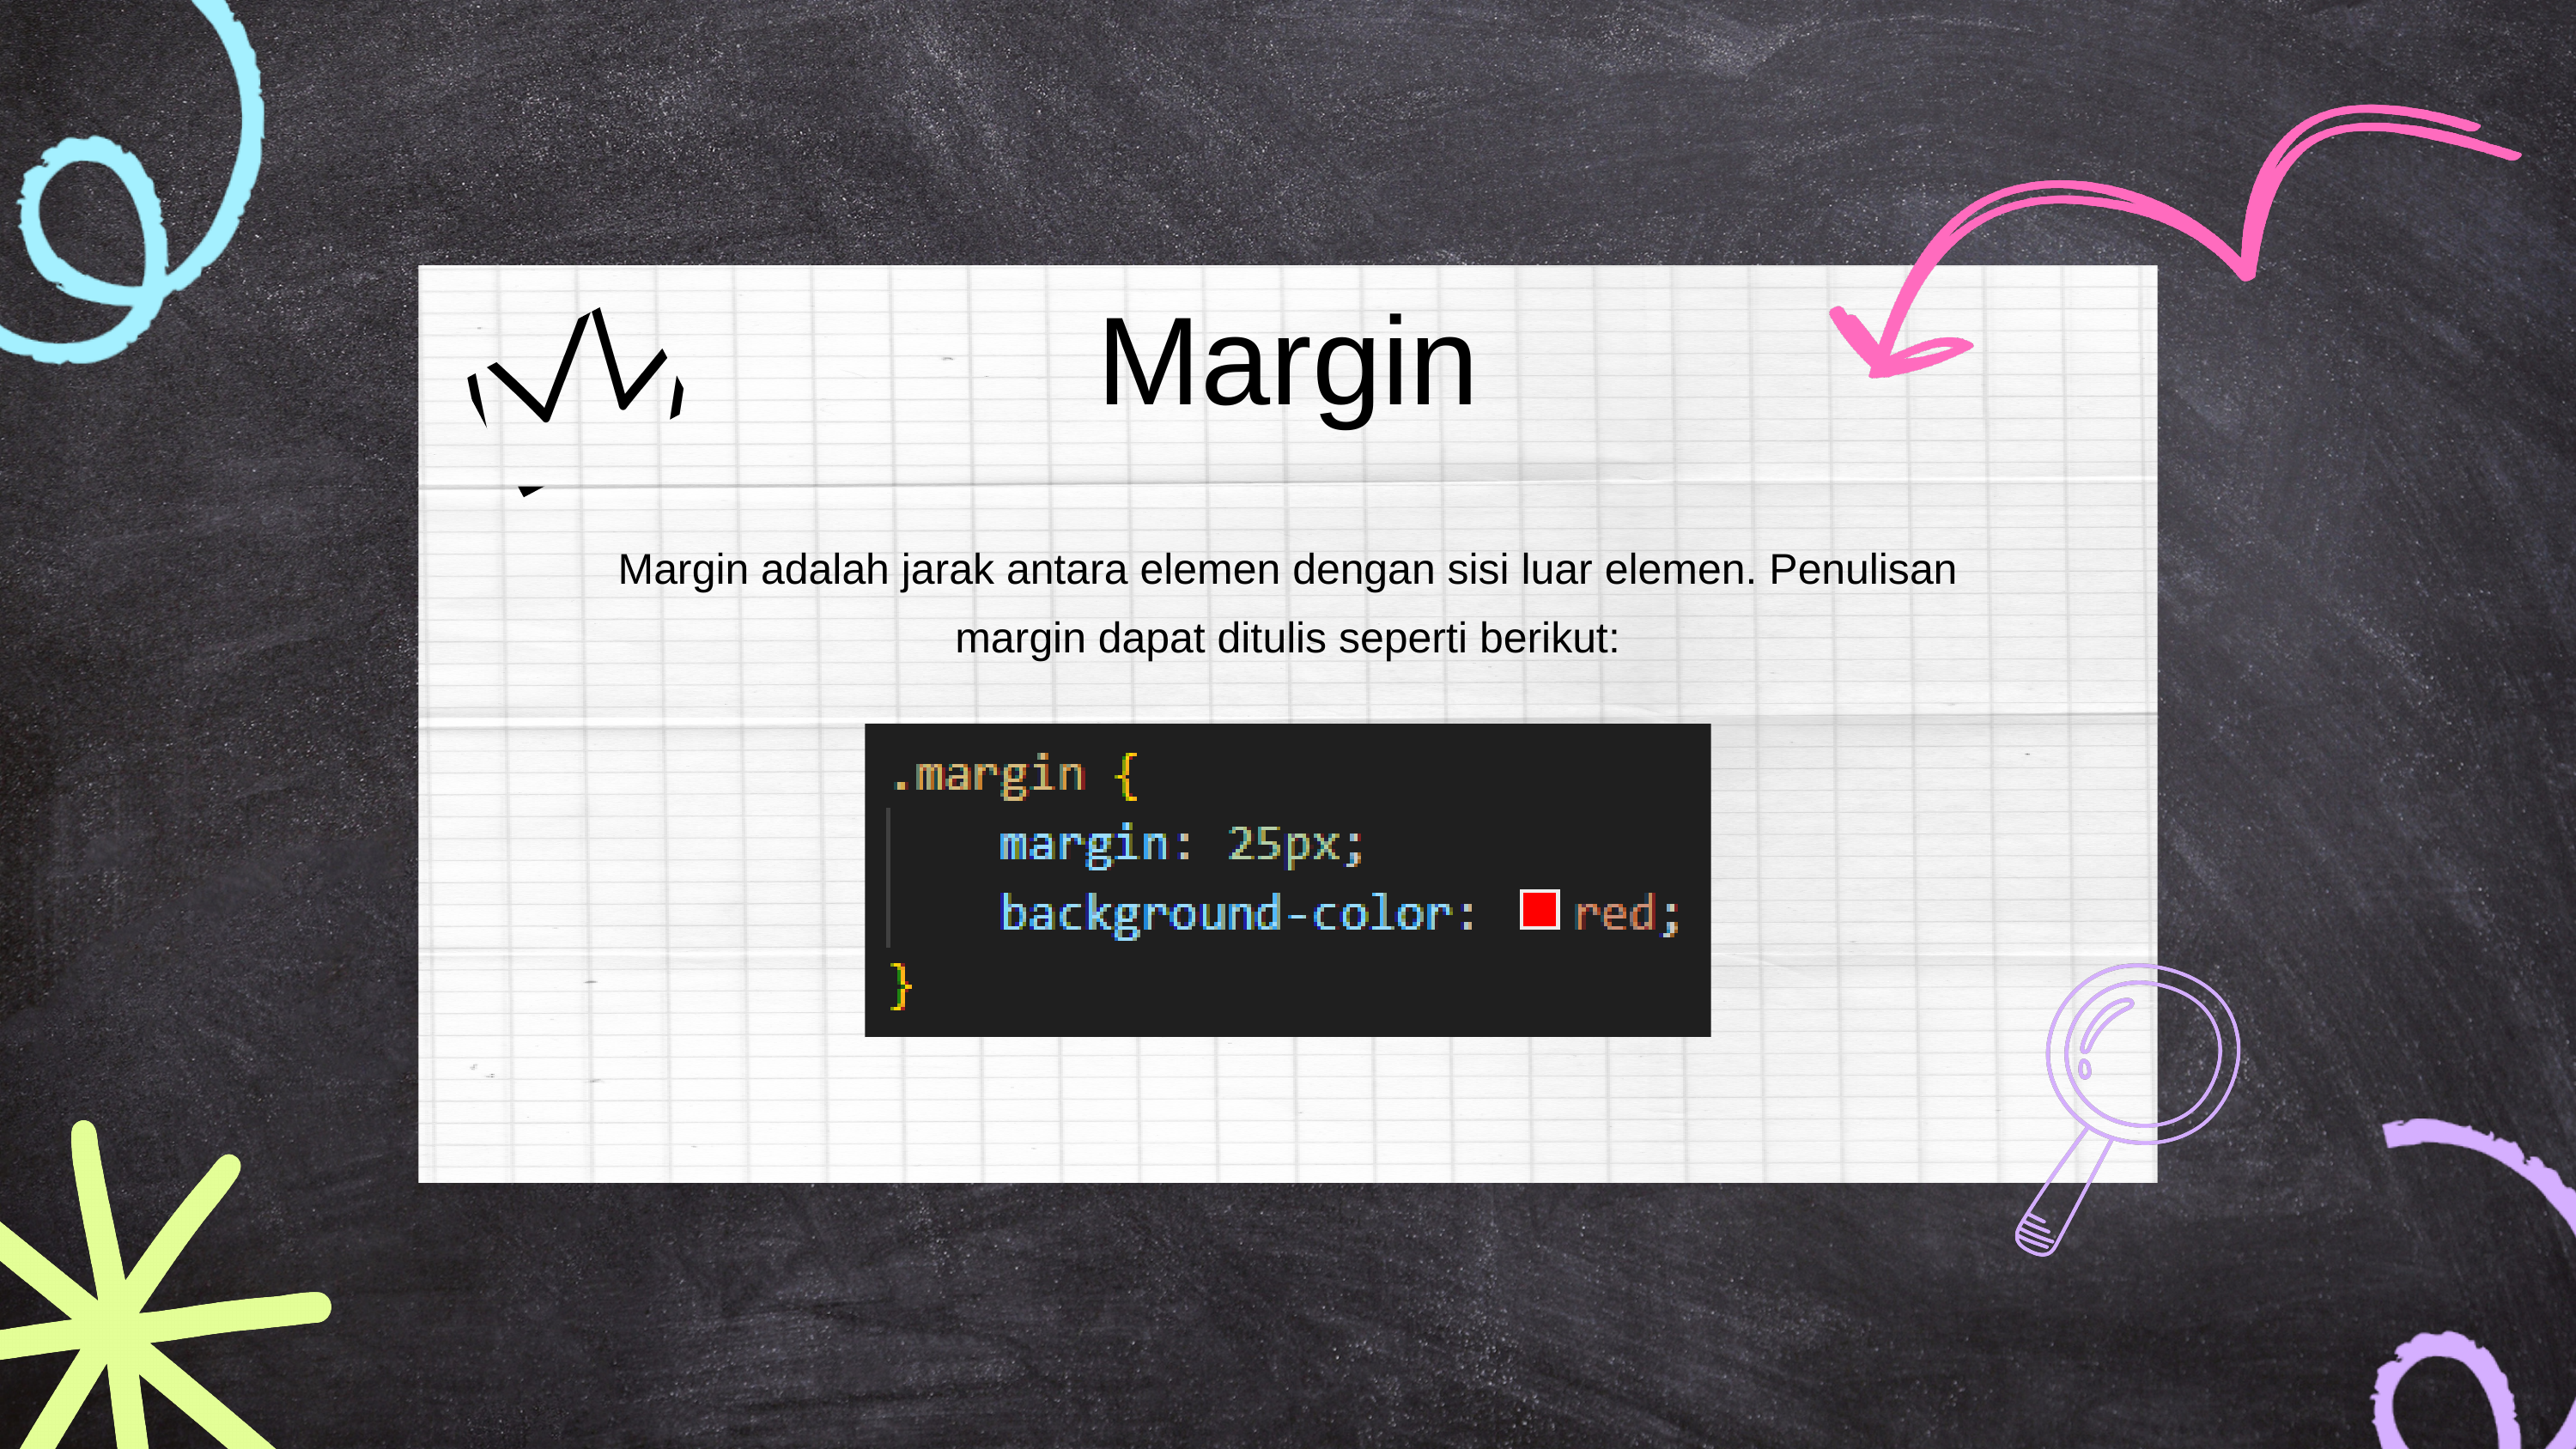

Margin

Margin adalah jarak antara elemen dengan sisi luar elemen. Penulisan margin dapat ditulis seperti berikut: